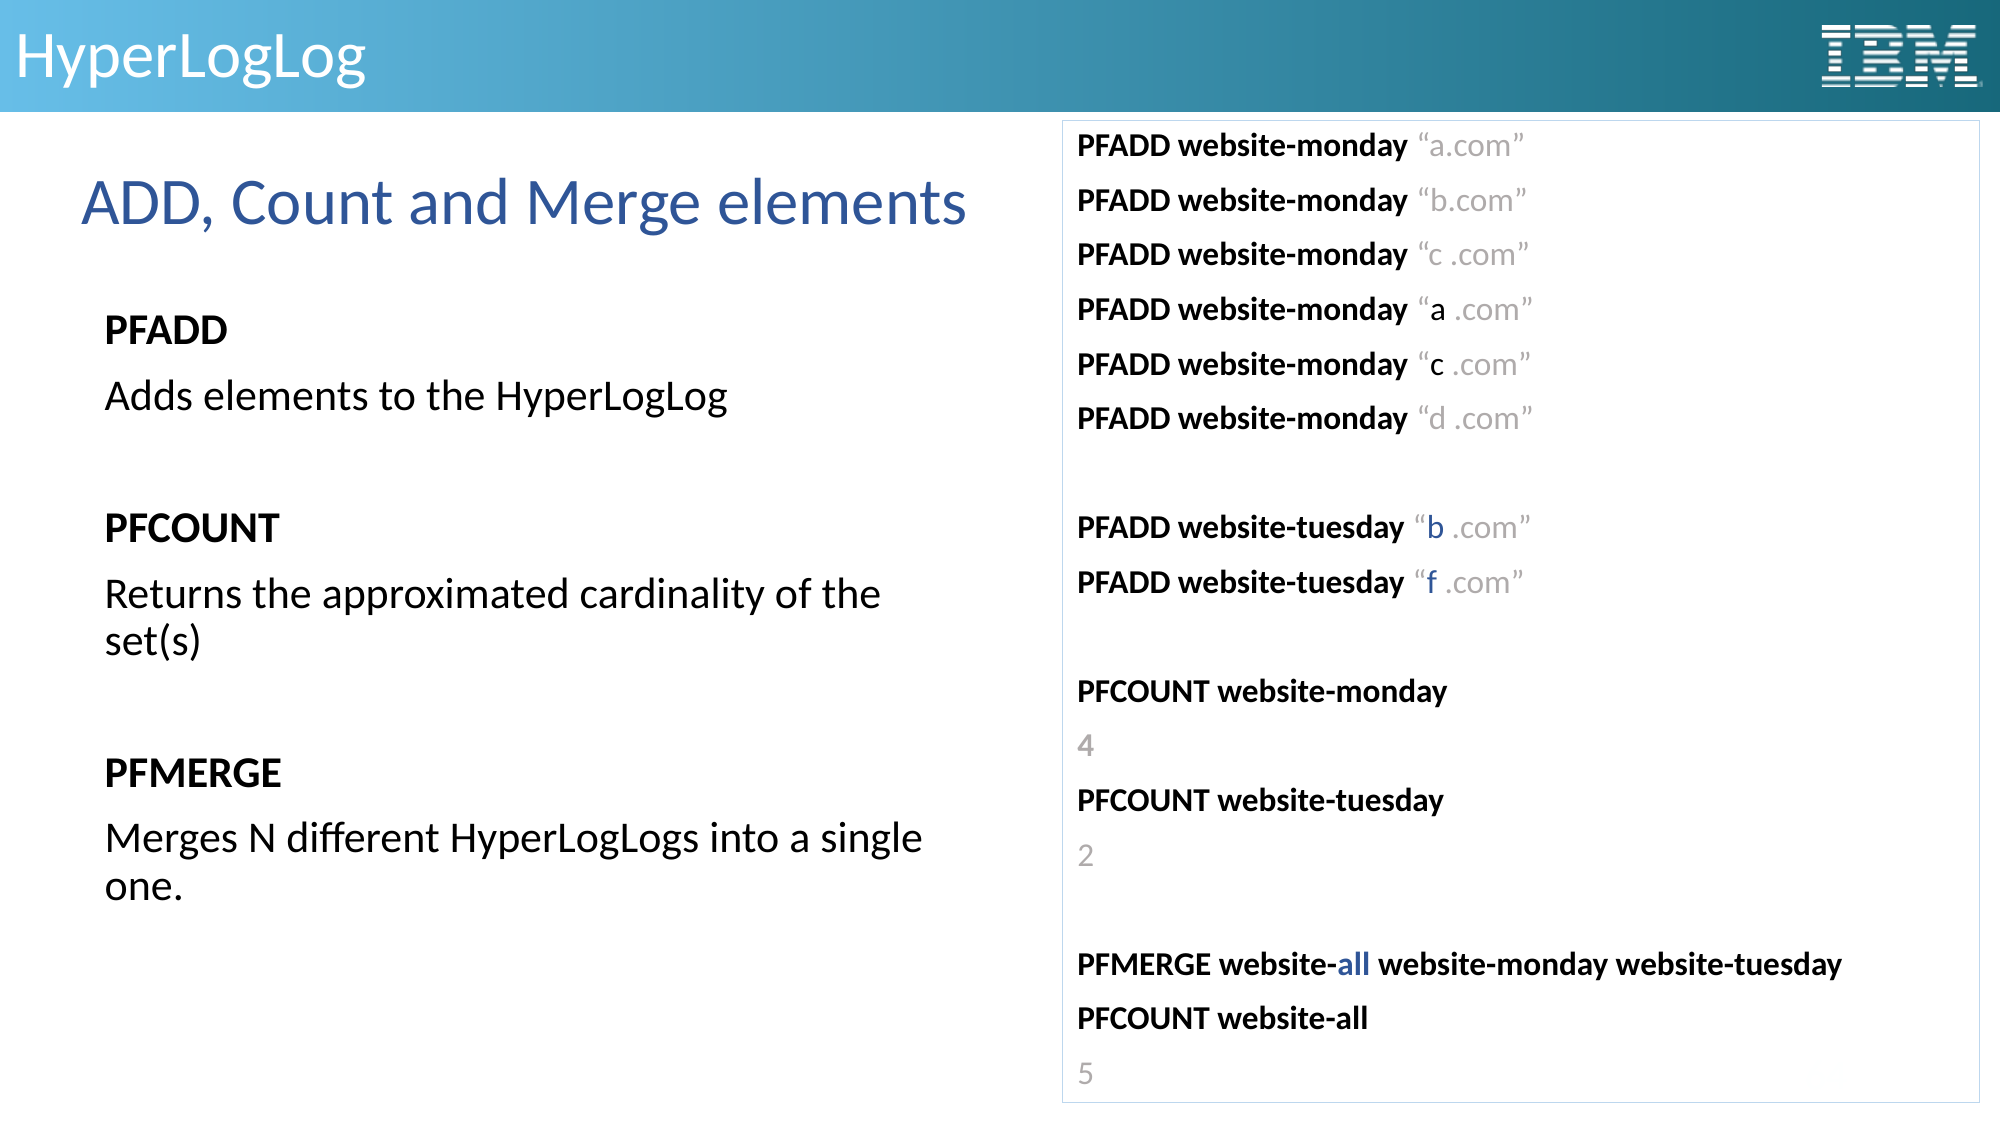

# HyperLogLog
PFADD website-monday “a.com”
PFADD website-monday “b.com”
PFADD website-monday “c .com”
PFADD website-monday “a .com”
PFADD website-monday “c .com”
PFADD website-monday “d .com”

PFADD website-tuesday “b .com”
PFADD website-tuesday “f .com”

PFCOUNT website-monday
4
PFCOUNT website-tuesday
2

PFMERGE website-all website-monday website-tuesday
PFCOUNT website-all
5

ADD, Count and Merge elements
PFADD
Adds elements to the HyperLogLog

PFCOUNT
Returns the approximated cardinality of the set(s)

PFMERGE
Merges N different HyperLogLogs into a single one.

64